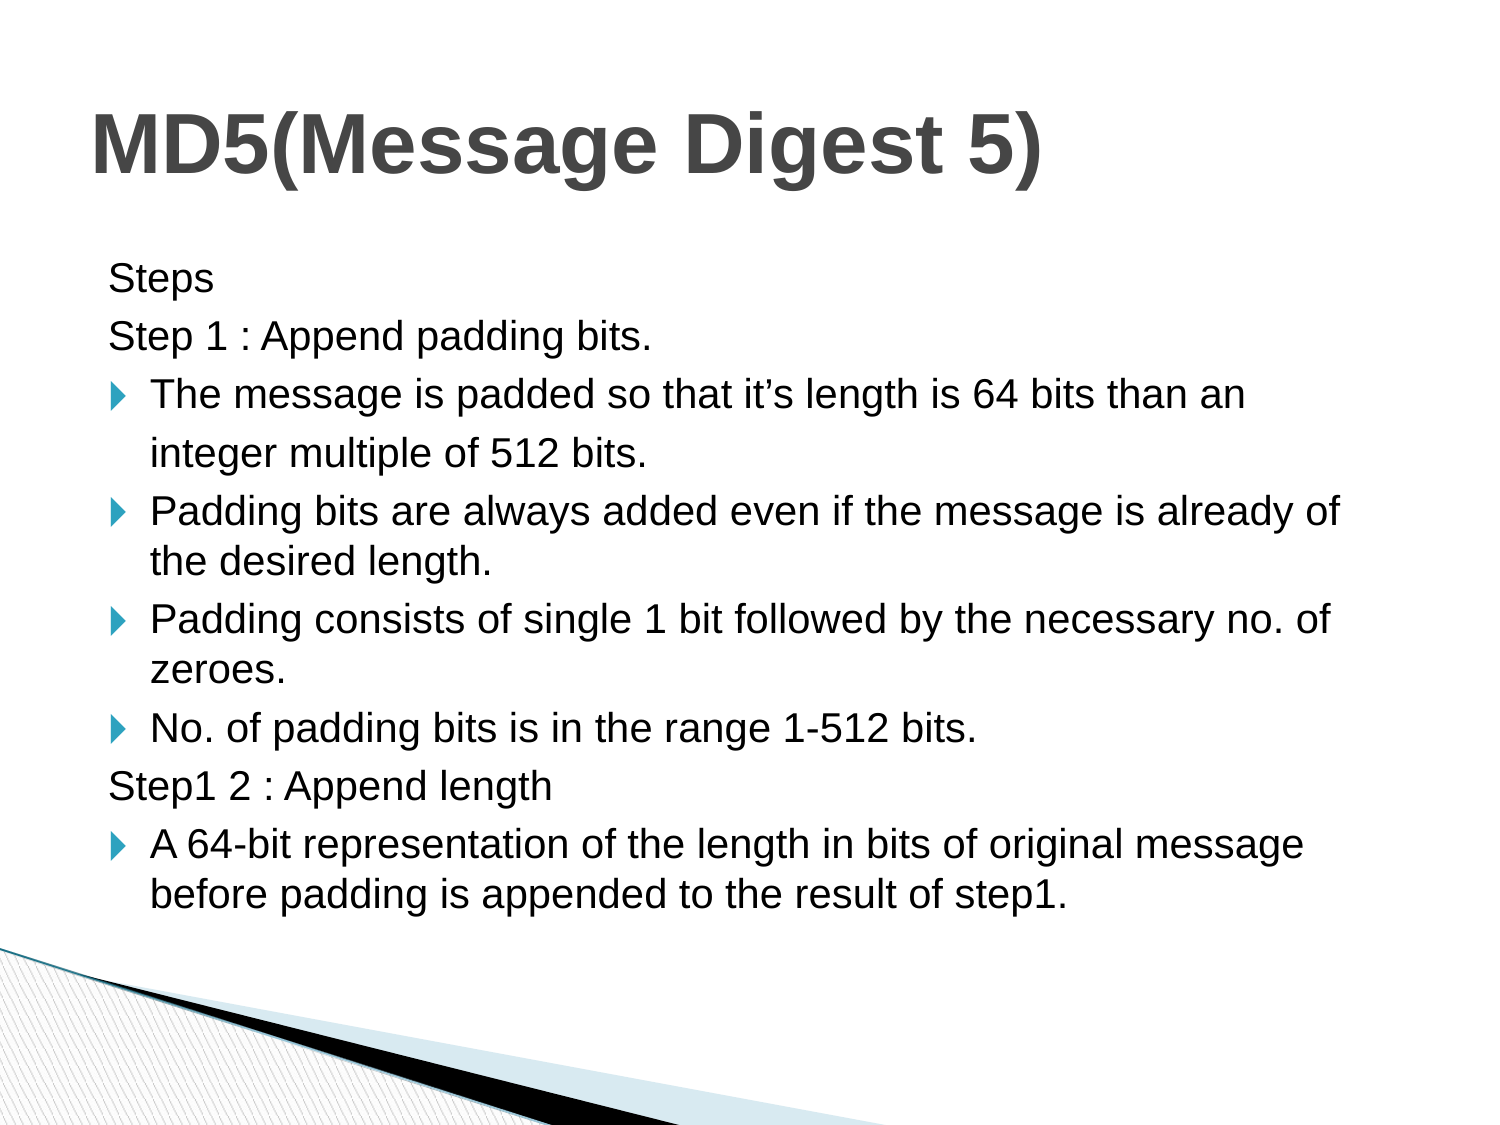

MD5(Message Digest 5)
Steps
Step 1 : Append padding bits.
The message is padded so that it’s length is 64 bits than an
	integer multiple of 512 bits.
Padding bits are always added even if the message is already of the desired length.
Padding consists of single 1 bit followed by the necessary no. of zeroes.
No. of padding bits is in the range 1-512 bits.
Step1 2 : Append length
A 64-bit representation of the length in bits of original message before padding is appended to the result of step1.